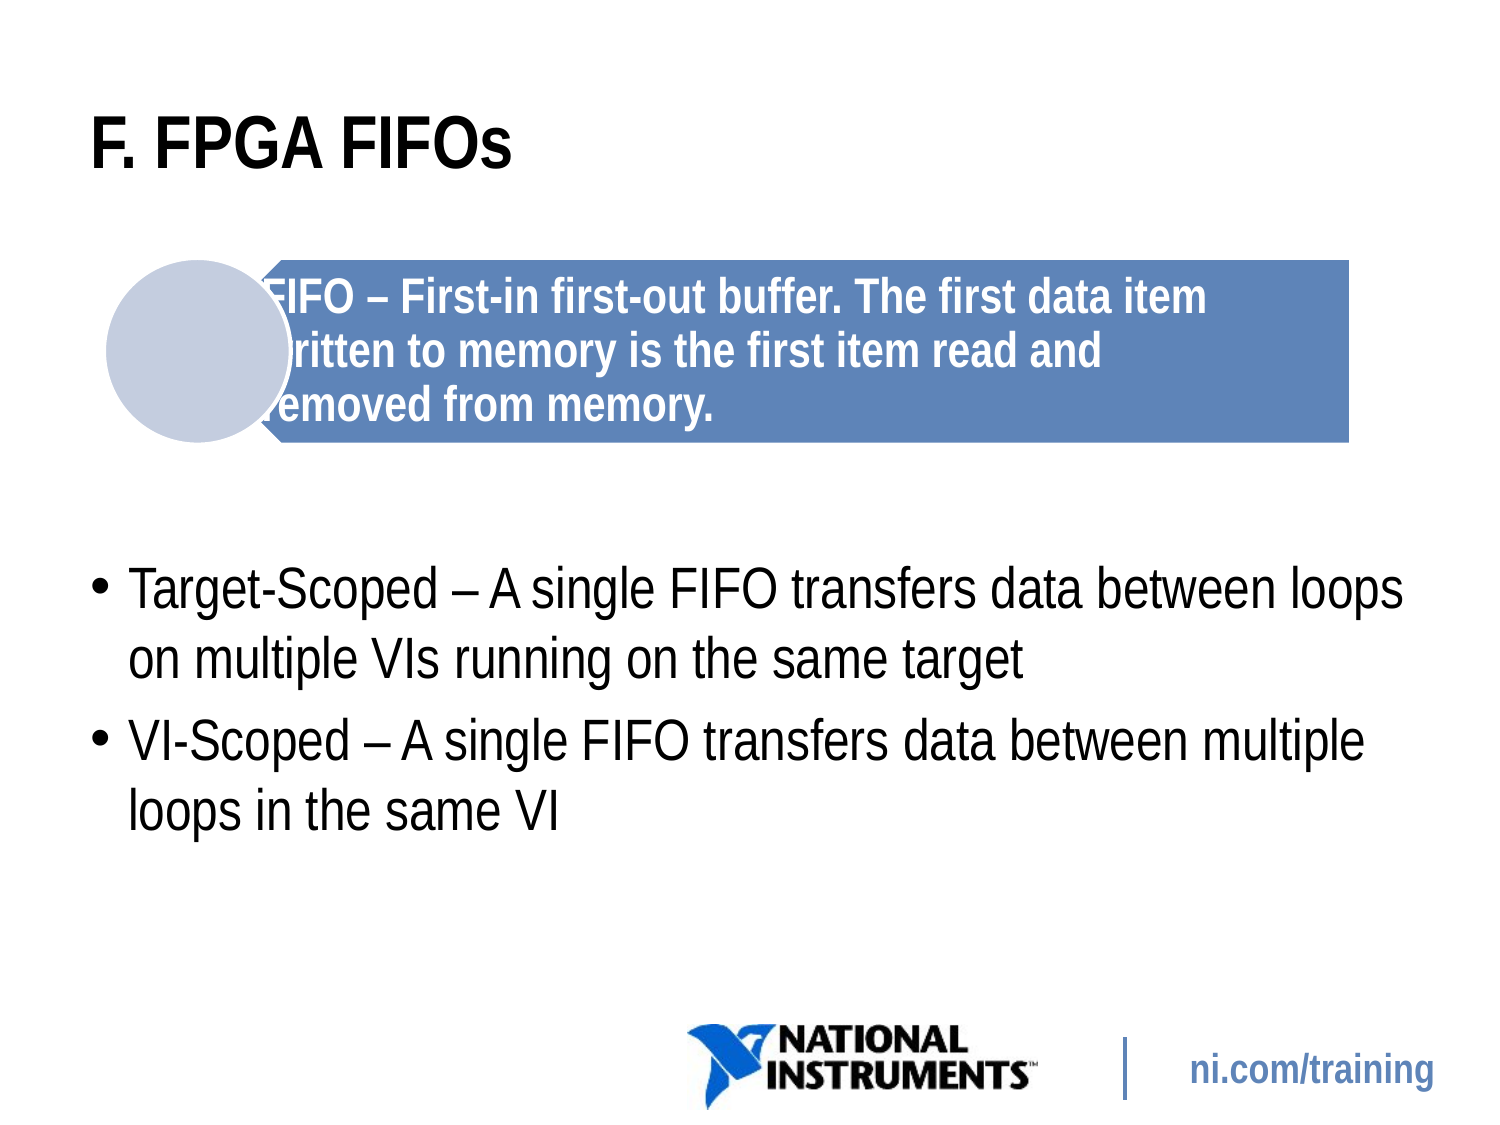

# F. FPGA FIFOs
FIFO – First-in first-out buffer. The first data item written to memory is the first item read and removed from memory.

Target-Scoped – A single FIFO transfers data between loops on multiple VIs running on the same target
VI-Scoped – A single FIFO transfers data between multiple loops in the same VI